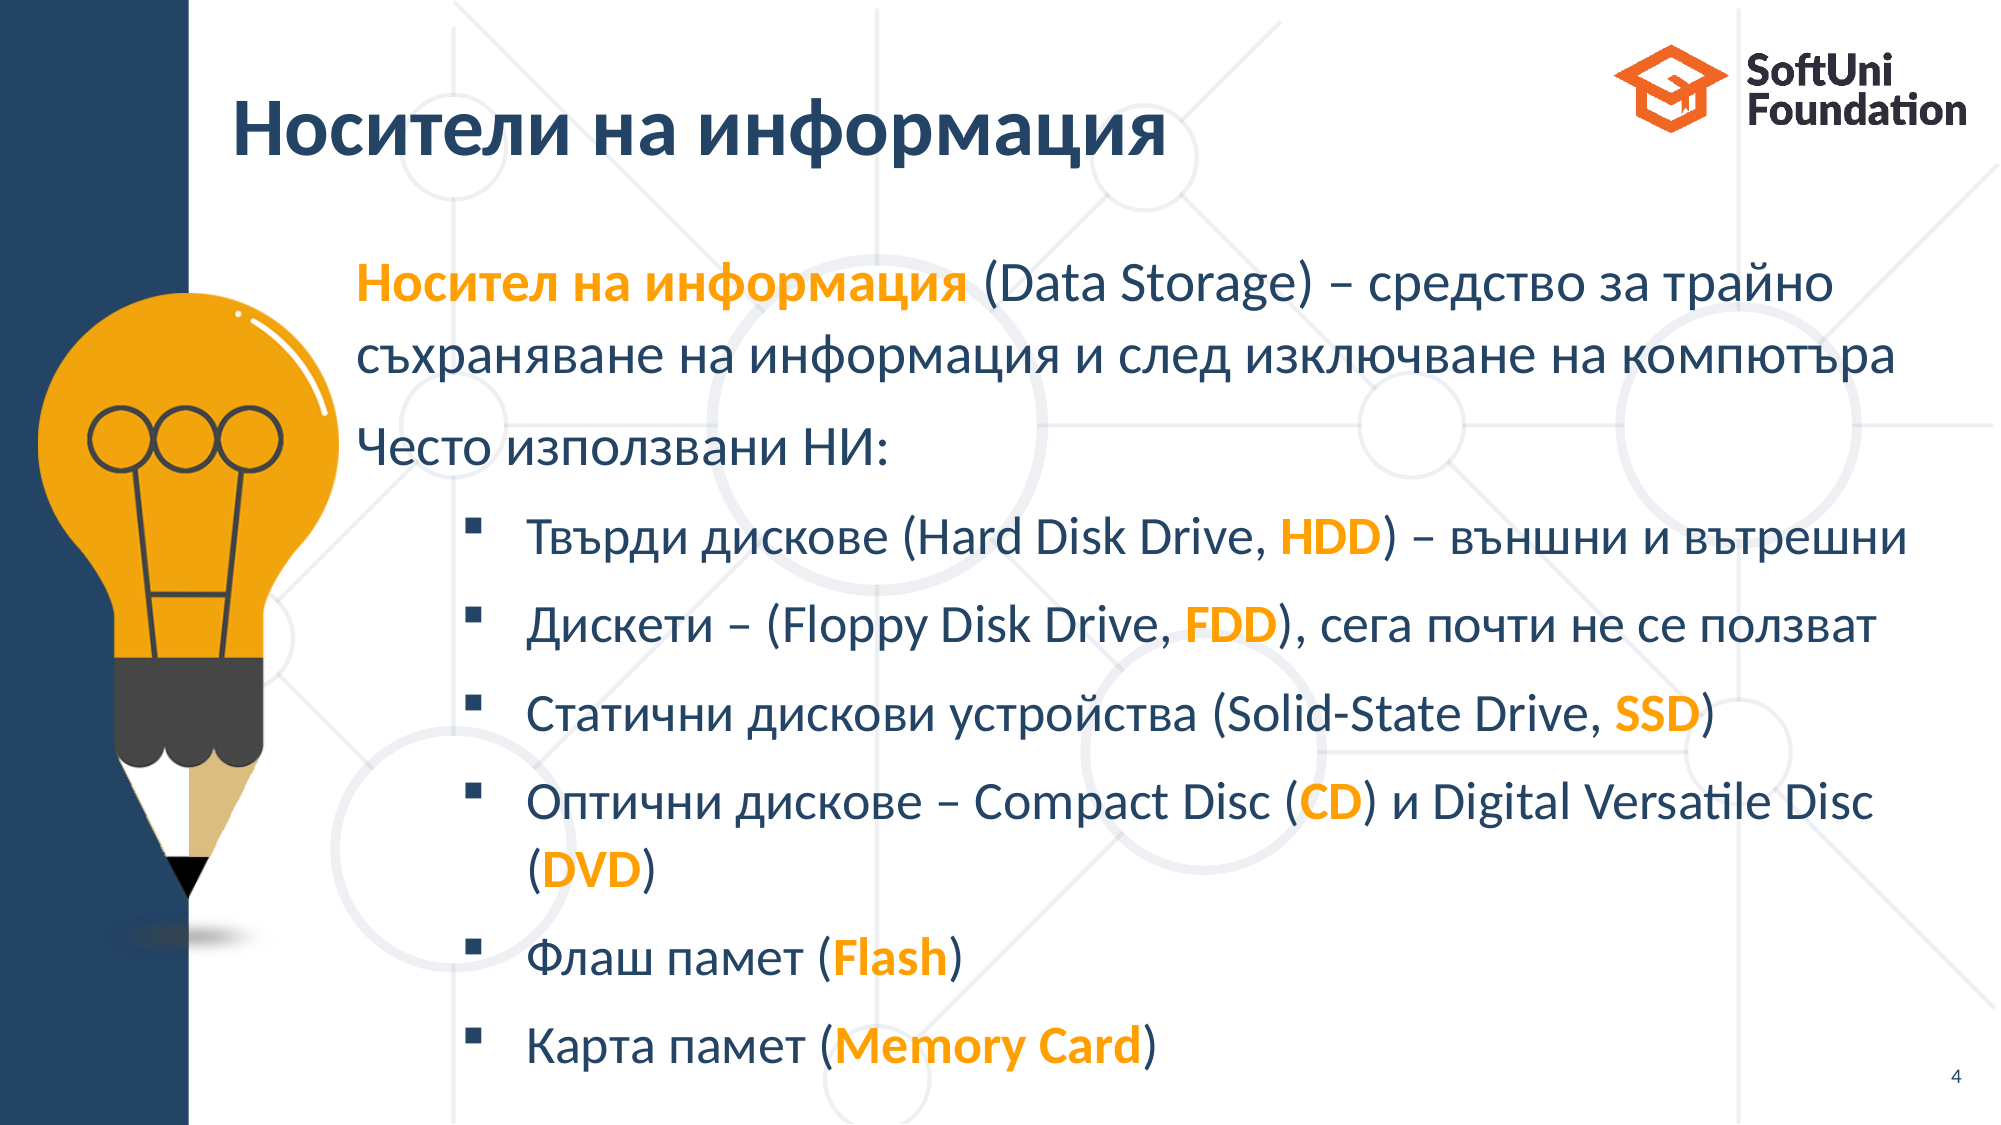

# Носители на информация
Носител на информация (Data Storage) – средство за трайно съхраняване на информация и след изключване на компютъра
Често използвани НИ:
Твърди дискове (Hard Disk Drive, HDD) – външни и вътрешни
Дискети – (Floppy Disk Drive, FDD), сега почти не се ползват
Статични дискови устройства (Solid-State Drive, SSD)
Оптични дискове – Compact Disc (CD) и Digital Versatile Disc (DVD)
Флаш памет (Flash)
Карта памет (Memory Card)
4